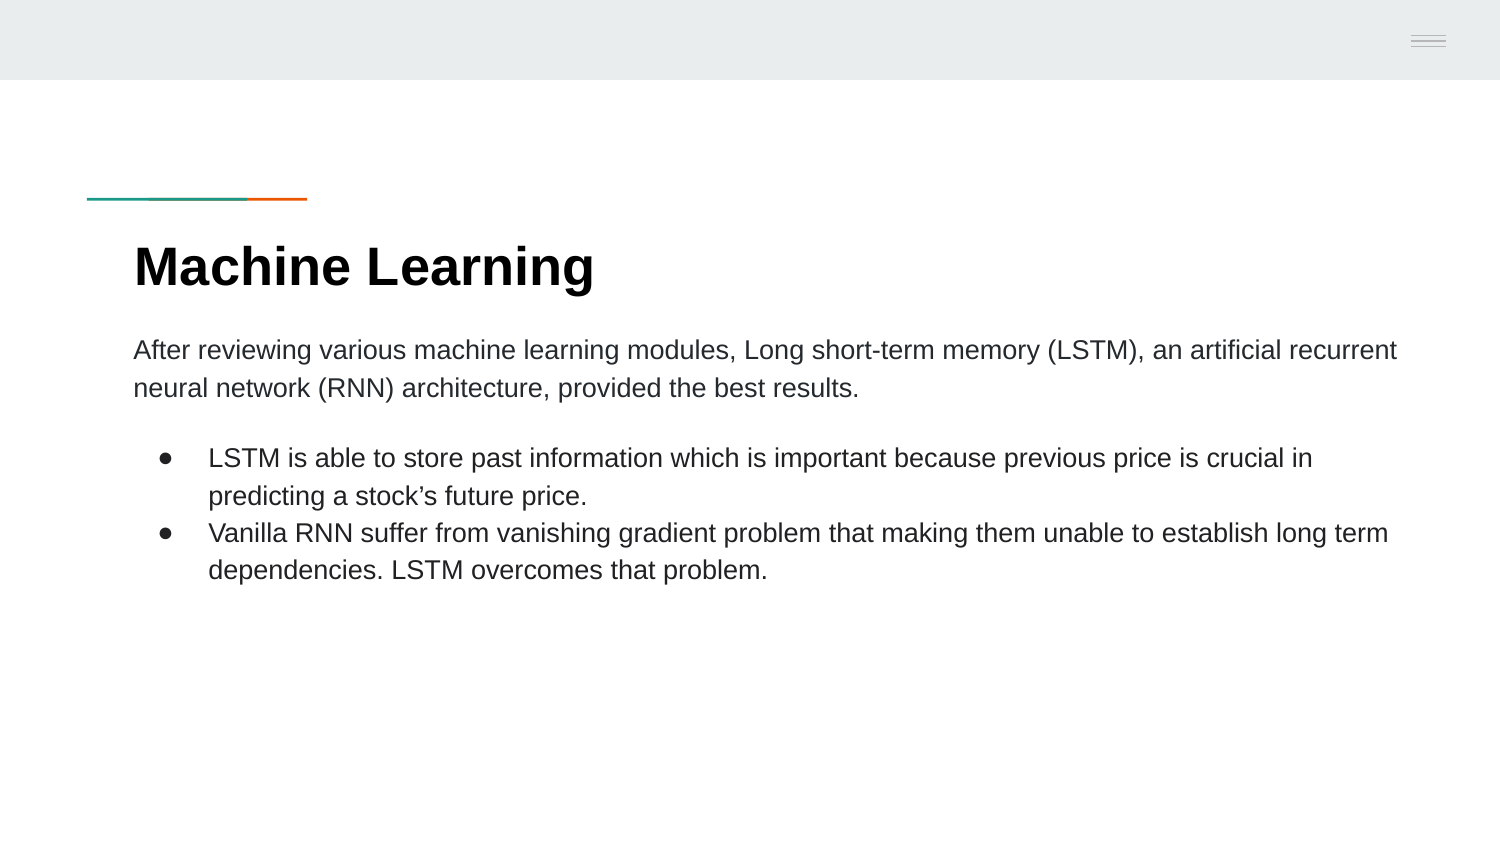

# Machine Learning
After reviewing various machine learning modules, Long short-term memory (LSTM), an artificial recurrent neural network (RNN) architecture, provided the best results.
LSTM is able to store past information which is important because previous price is crucial in predicting a stock’s future price.
Vanilla RNN suffer from vanishing gradient problem that making them unable to establish long term dependencies. LSTM overcomes that problem.